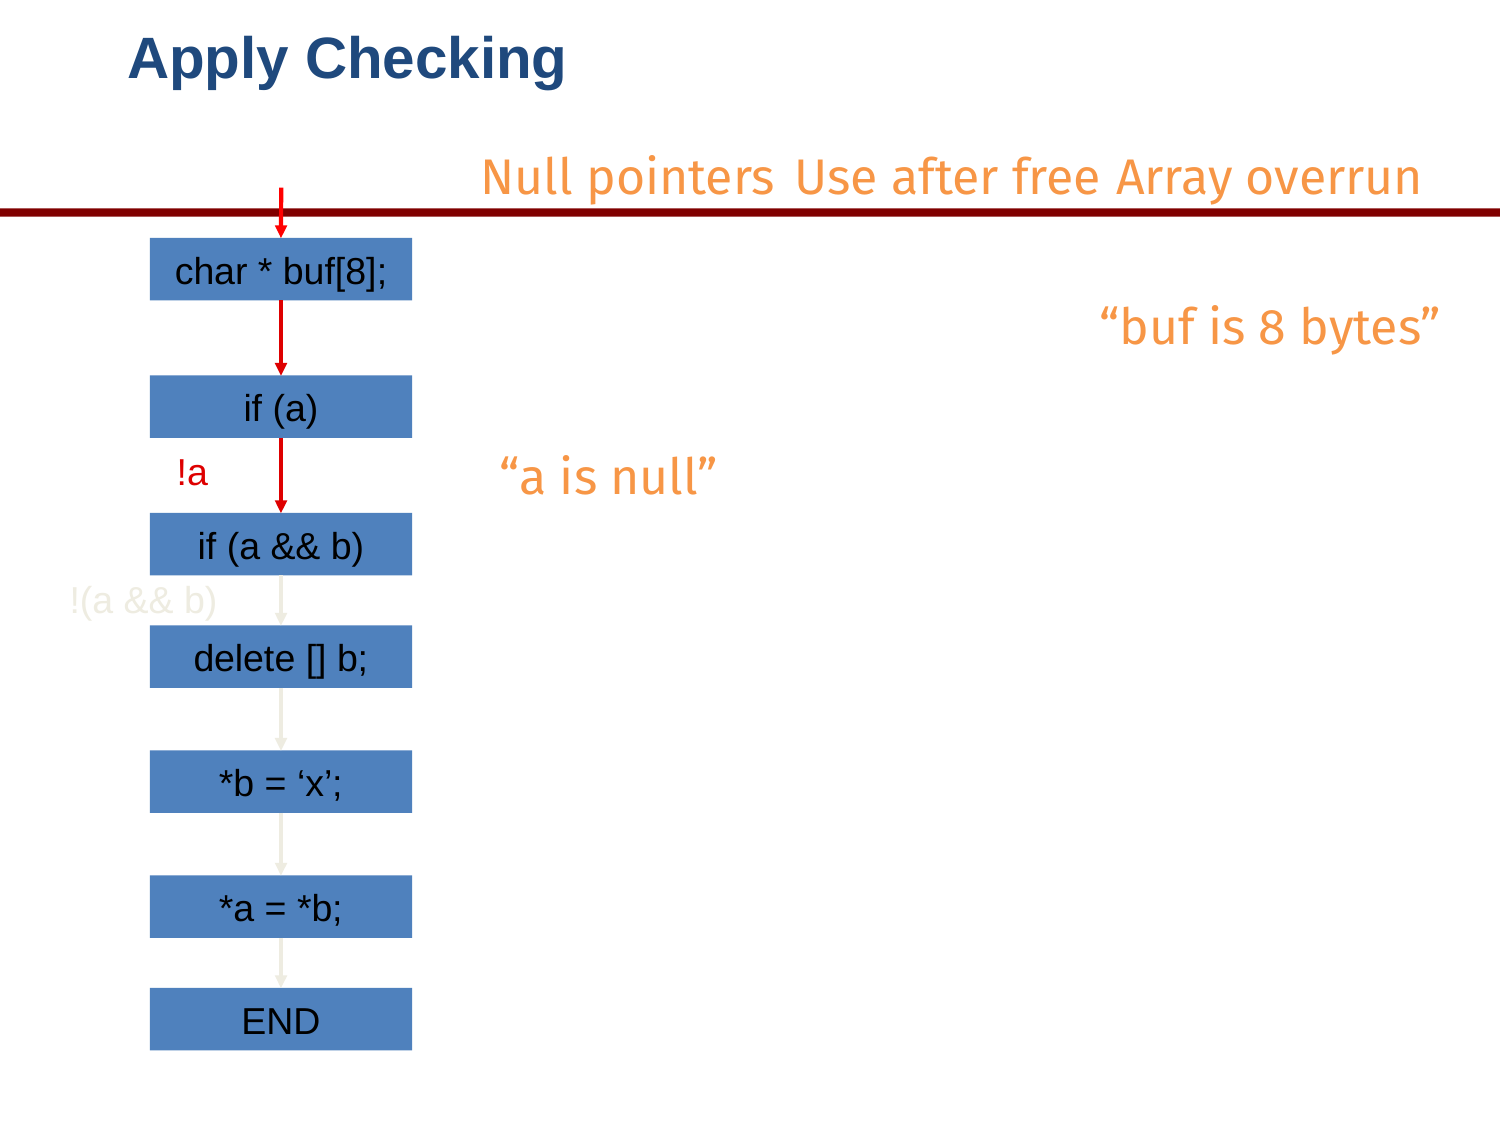

# Apply Checking
Null pointers
Use after free
Array overrun
char * buf[8];
“buf is 8 bytes”
if (a)
“a is null”
!a
if (a && b)
!(a && b)
delete [] b;
*b = ‘x’;
*a = *b;
END
55